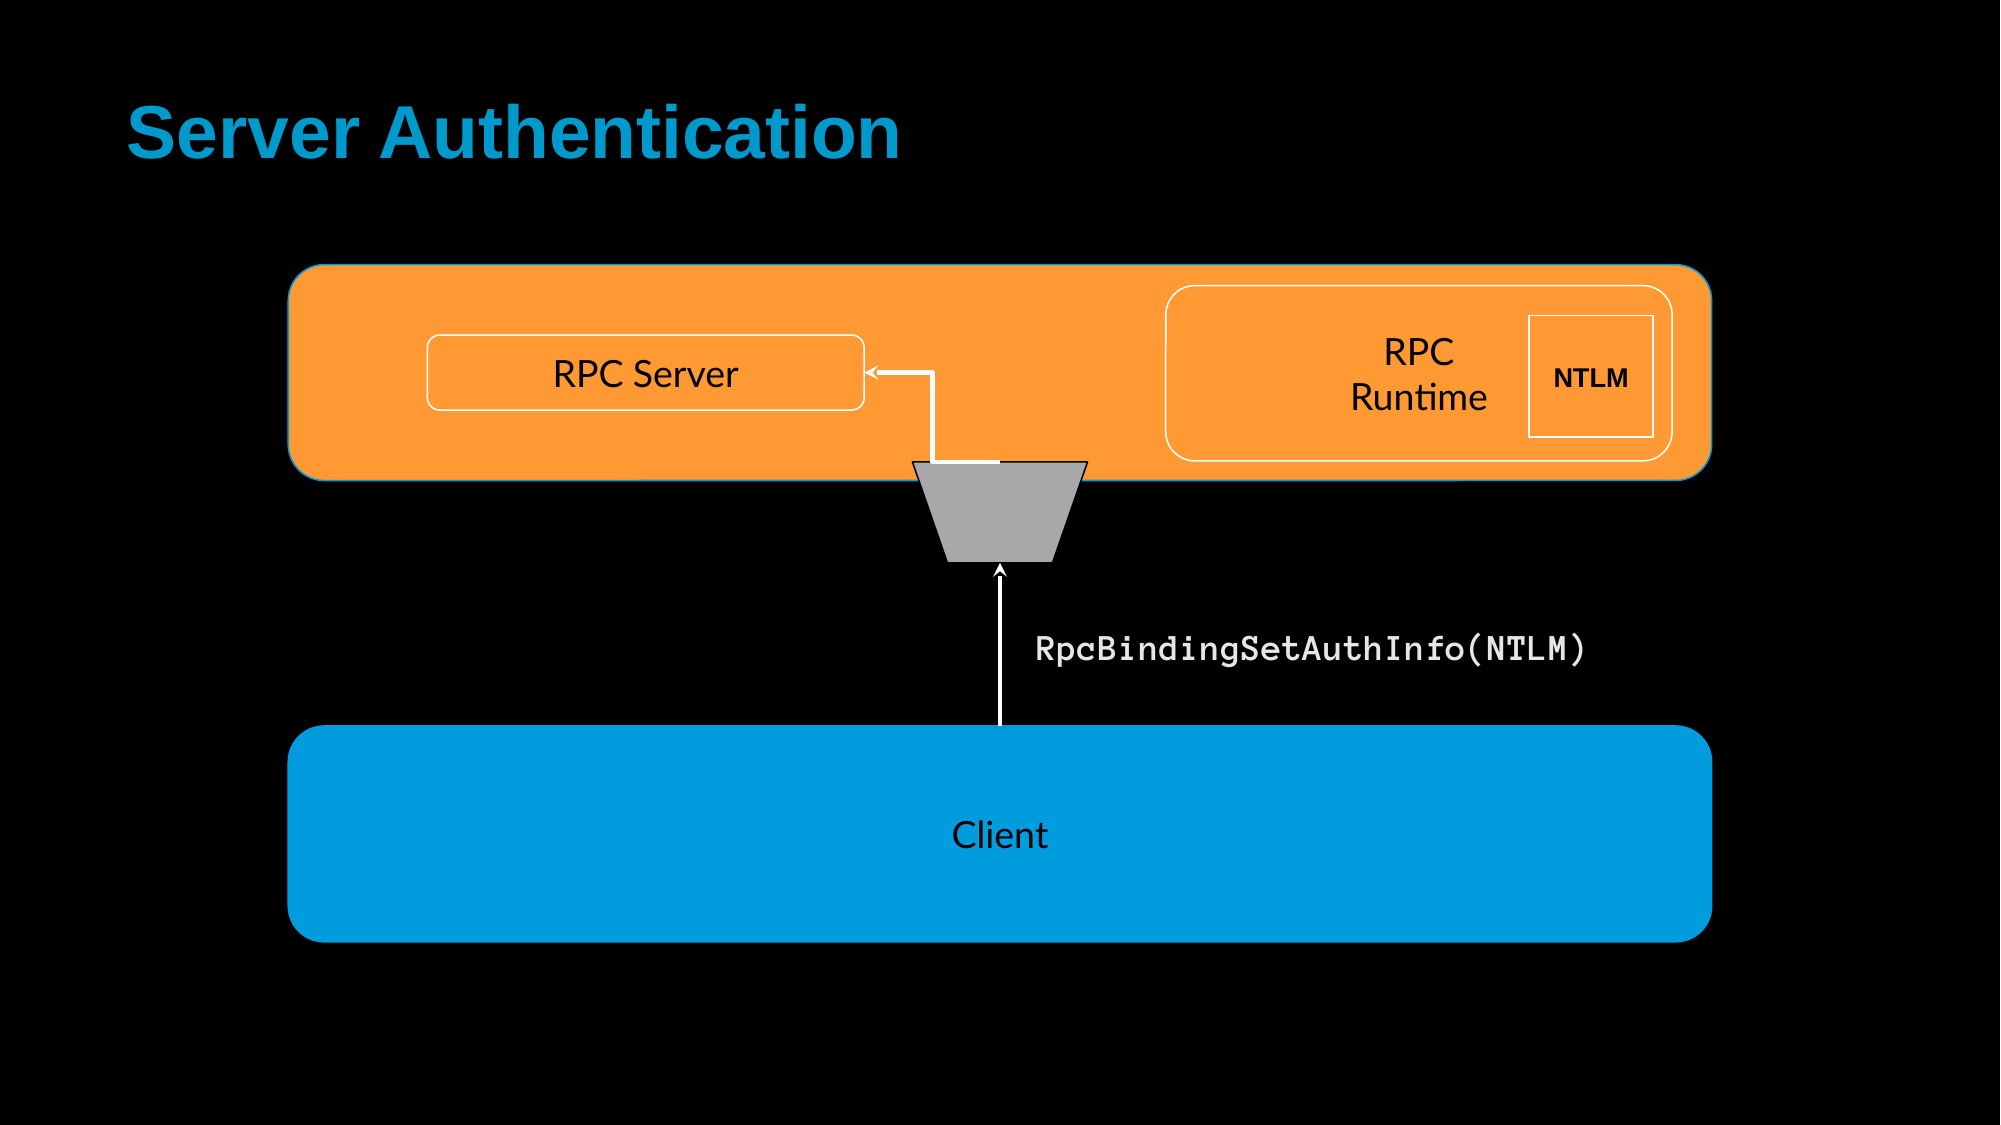

# Server Authentication

RPC
Runtime
NTLM
RPC Server

RpcBindingSetAuthInfo(NTLM)
Client